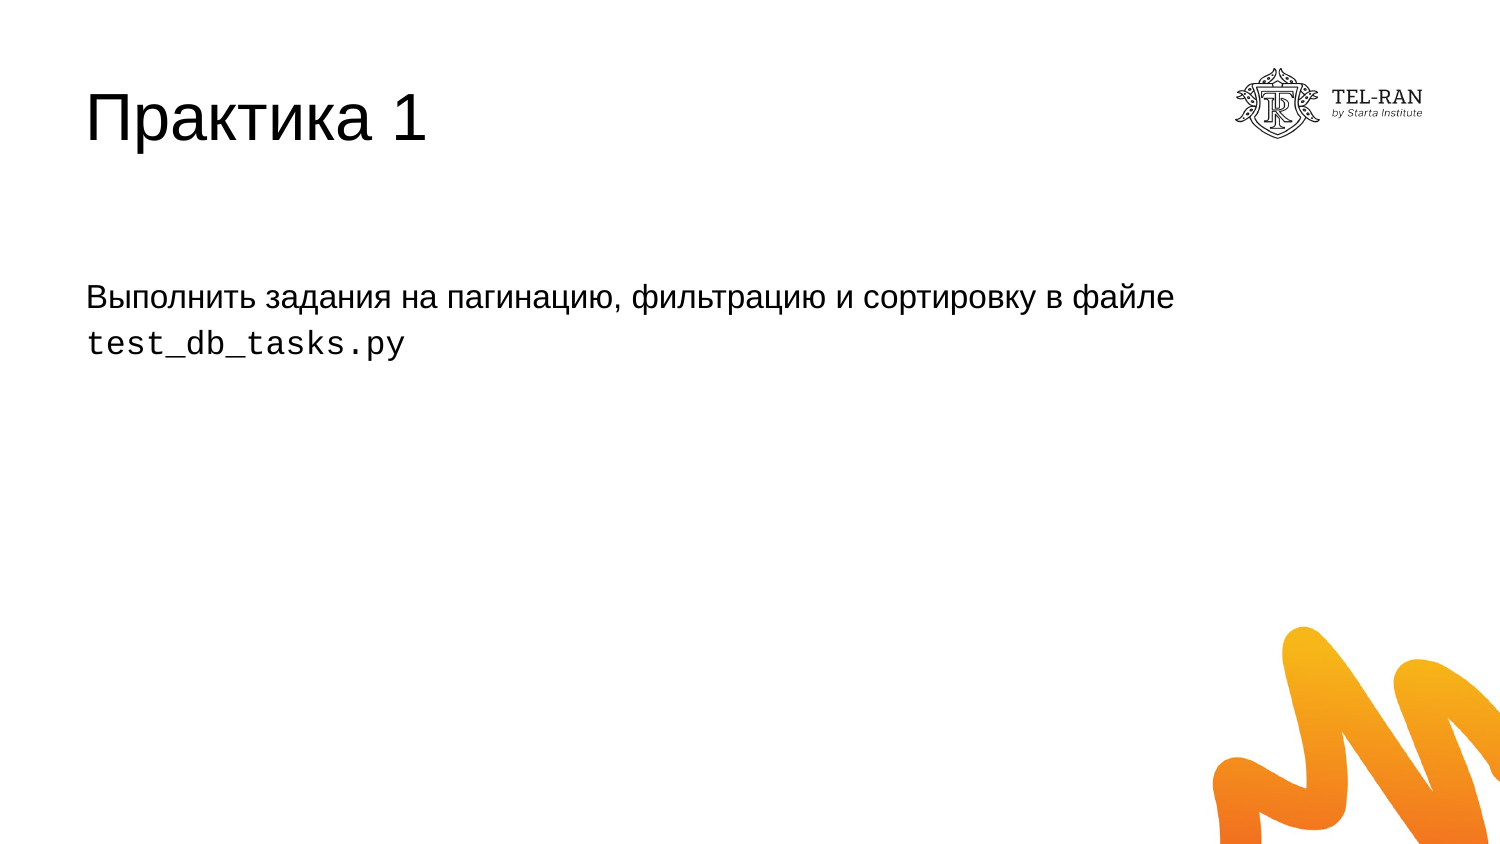

# Практика 1
Выполнить задания на пагинацию, фильтрацию и сортировку в файле test_db_tasks.py